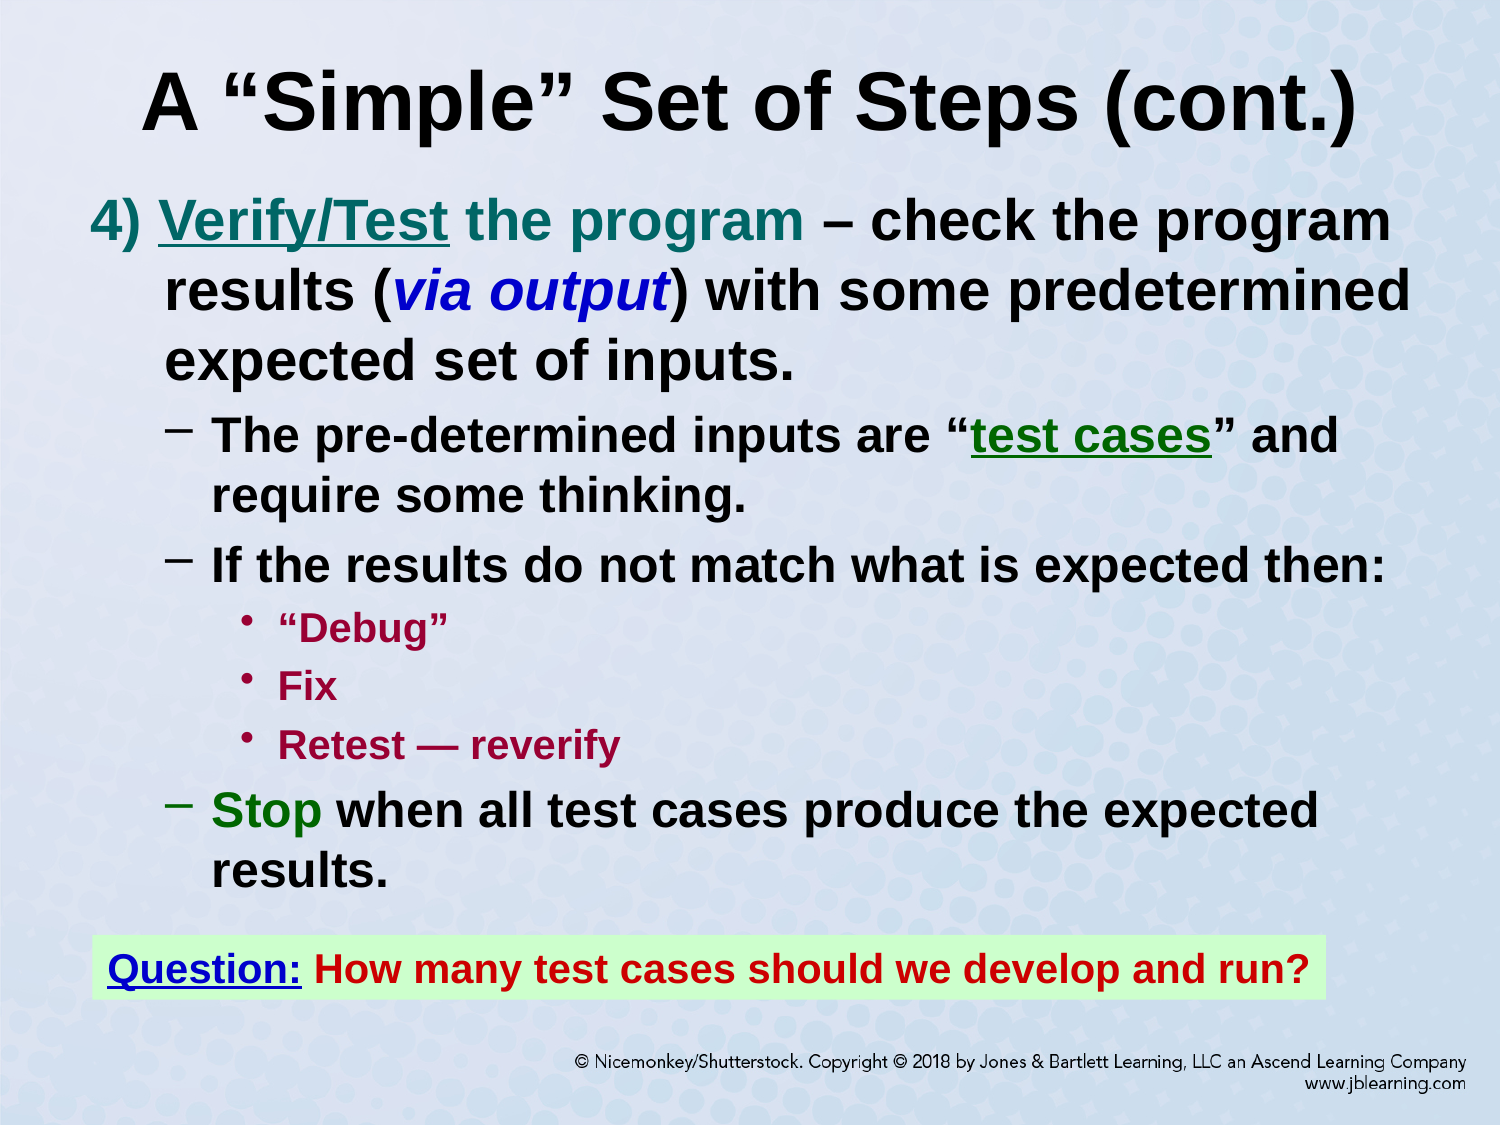

# A “Simple” Set of Steps (cont.)
4) Verify/Test the program – check the program results (via output) with some predetermined expected set of inputs.
The pre-determined inputs are “test cases” and require some thinking.
If the results do not match what is expected then:
“Debug”
Fix
Retest — reverify
Stop when all test cases produce the expected results.
Question: How many test cases should we develop and run?